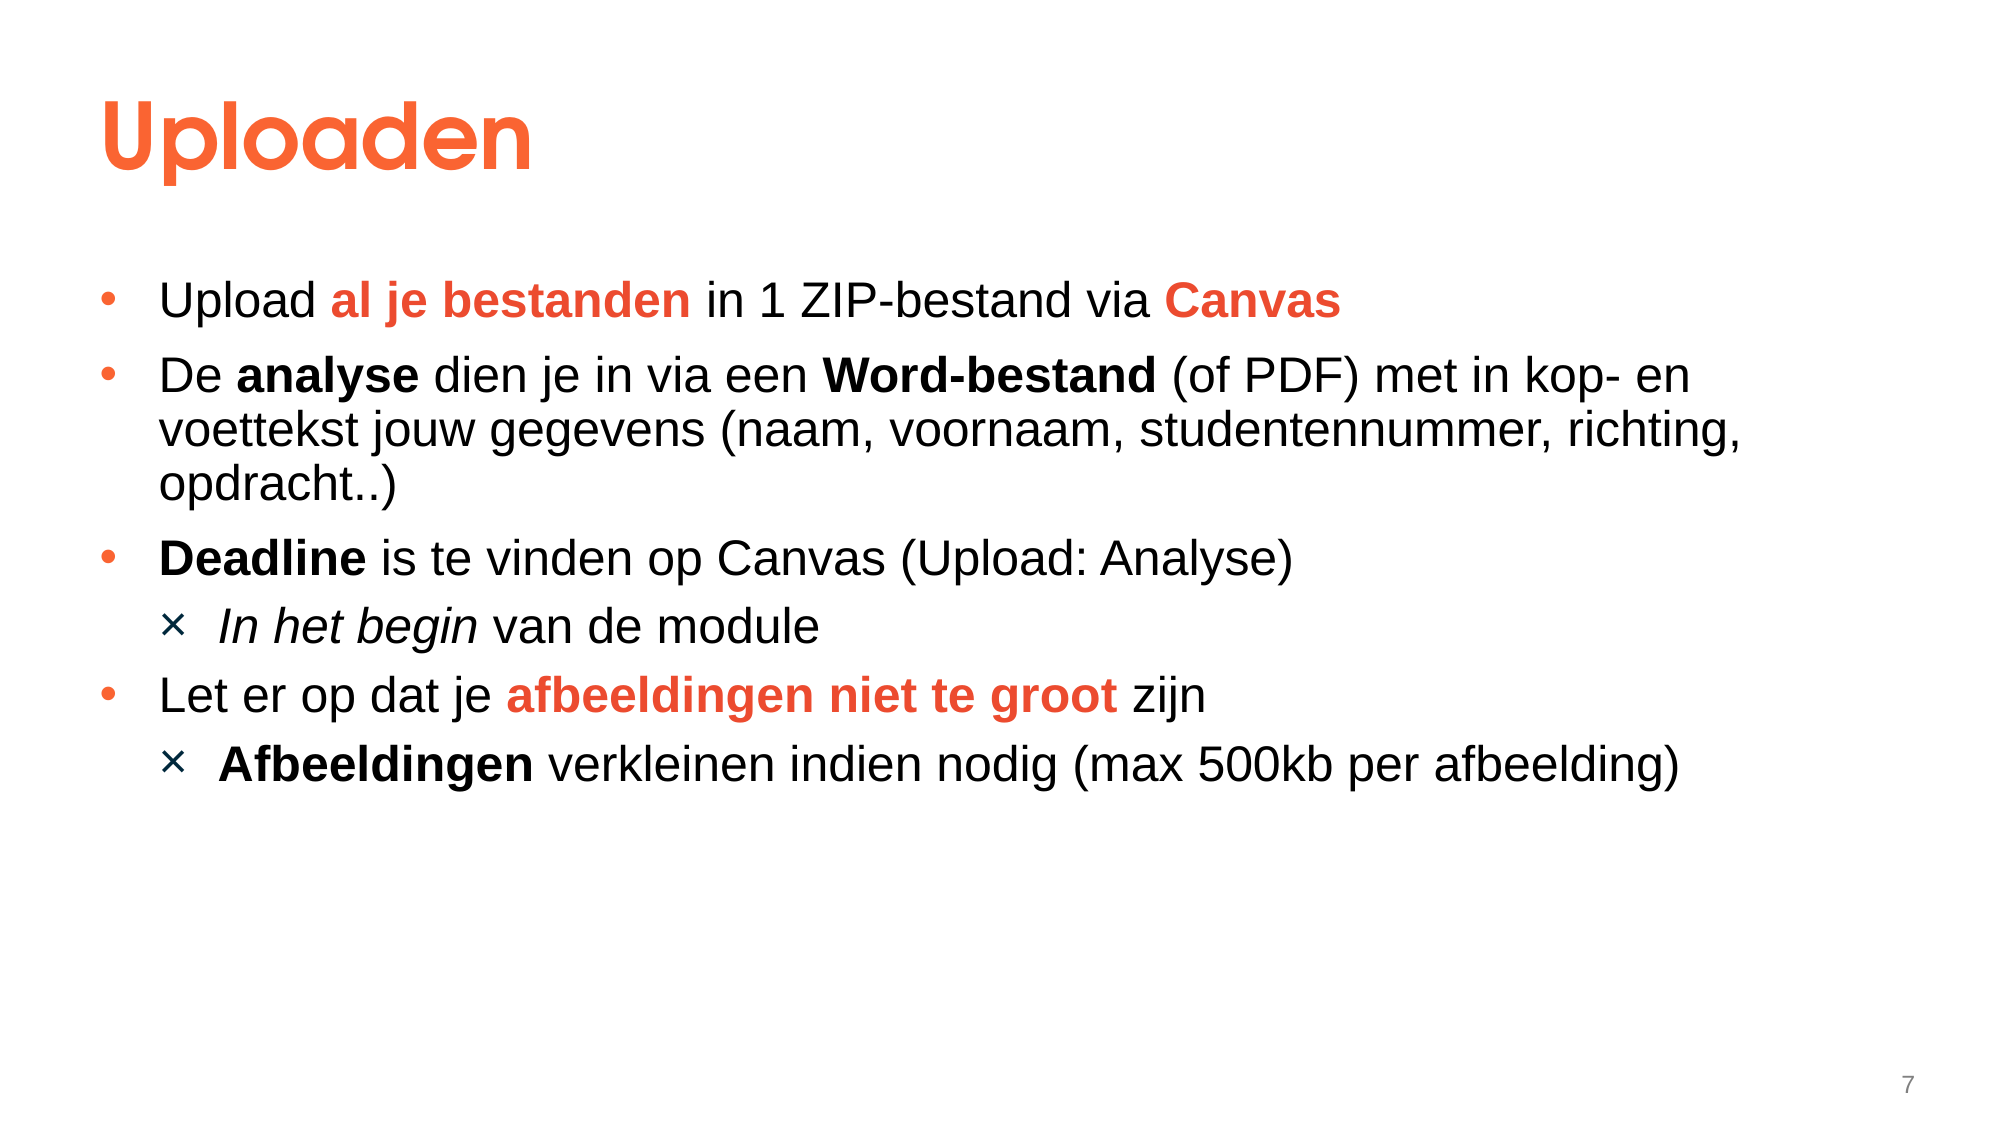

# Uploaden
Upload al je bestanden in 1 ZIP-bestand via Canvas
De analyse dien je in via een Word-bestand (of PDF) met in kop- en voettekst jouw gegevens (naam, voornaam, studentennummer, richting, opdracht..)
Deadline is te vinden op Canvas (Upload: Analyse)
In het begin van de module
Let er op dat je afbeeldingen niet te groot zijn
Afbeeldingen verkleinen indien nodig (max 500kb per afbeelding)

7